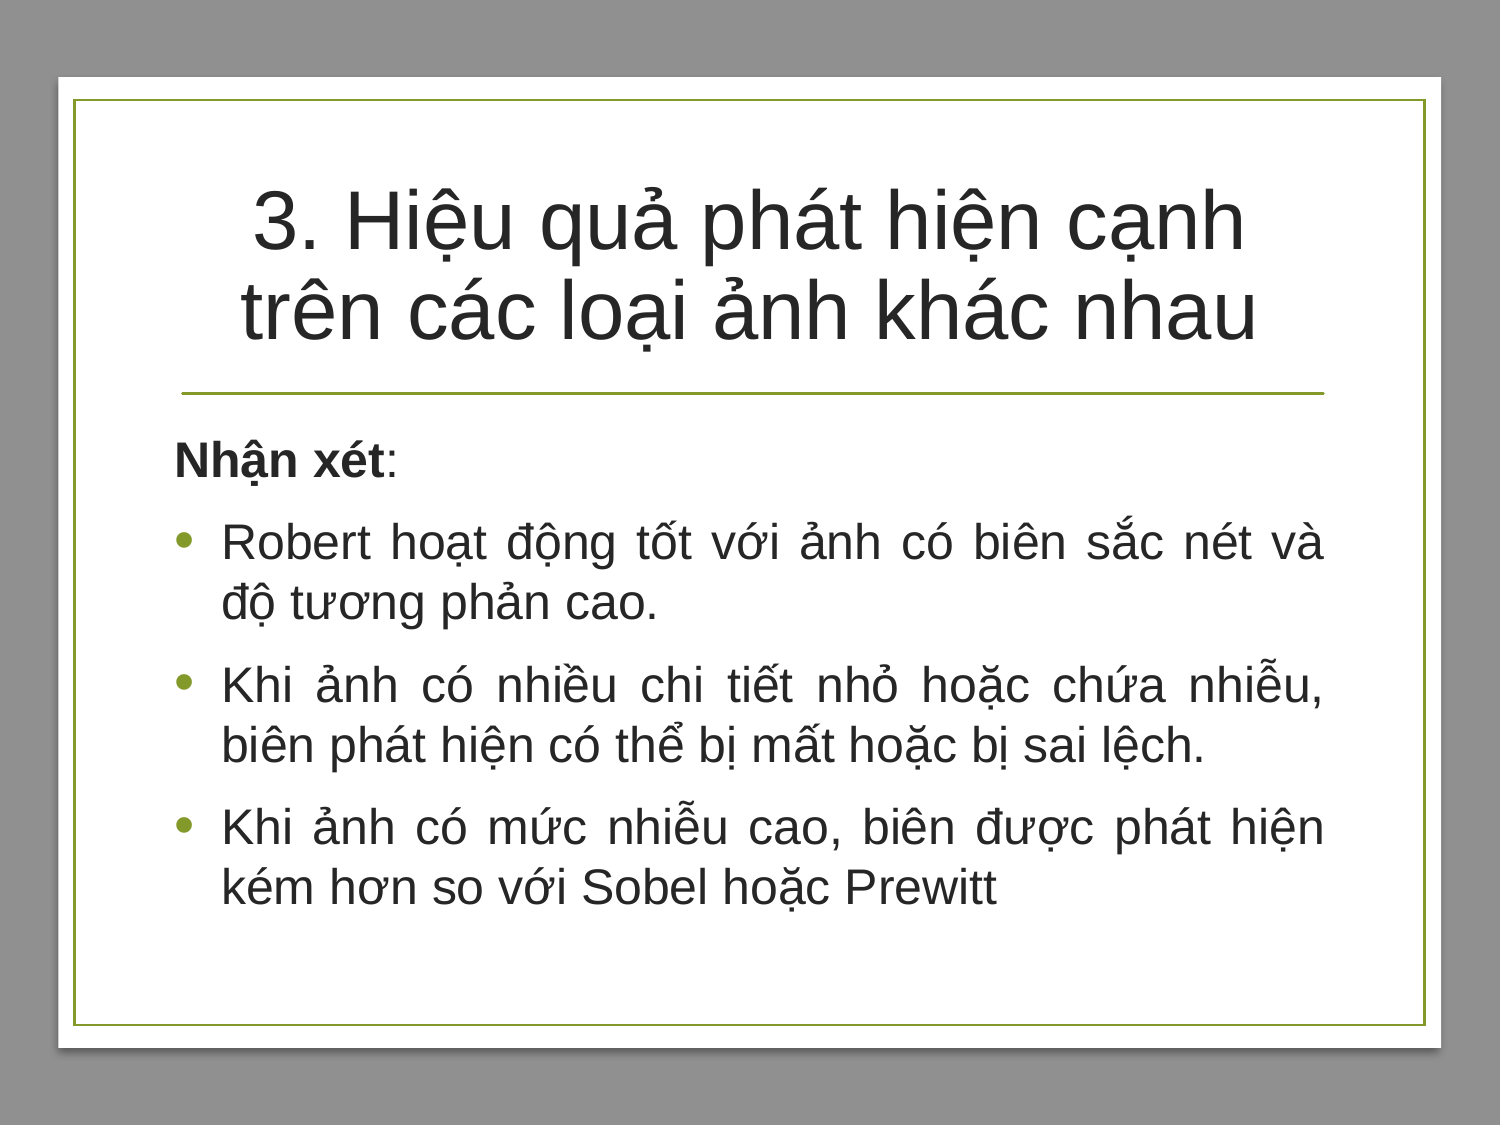

# 3. Hiệu quả phát hiện cạnh trên các loại ảnh khác nhau
Nhận xét:
Robert hoạt động tốt với ảnh có biên sắc nét và độ tương phản cao.
Khi ảnh có nhiều chi tiết nhỏ hoặc chứa nhiễu, biên phát hiện có thể bị mất hoặc bị sai lệch.
Khi ảnh có mức nhiễu cao, biên được phát hiện kém hơn so với Sobel hoặc Prewitt